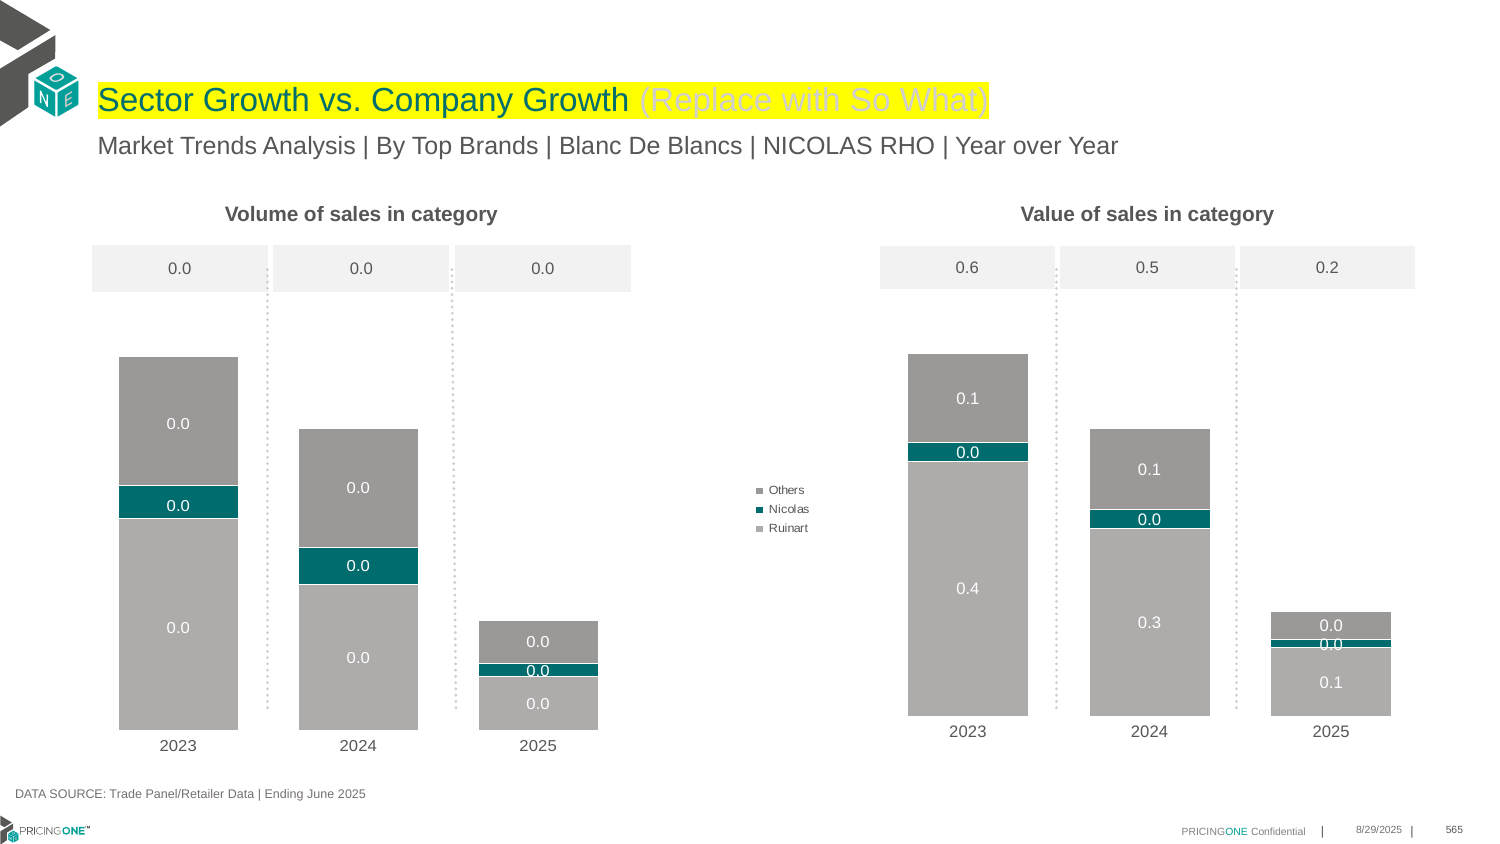

# Sector Growth vs. Company Growth (Replace with So What)
Market Trends Analysis | By Top Brands | Blanc De Blancs | NICOLAS RHO | Year over Year
| Value of sales in category |  |  |
| --- | --- | --- |
| 0.6 | 0.5 | 0.2 |
| Volume of sales in category |  |  |
| --- | --- | --- |
| 0.0 | 0.0 | 0.0 |

### Chart

| Category | Ruinart | Nicolas | Others |
|---|---|---|---|
| 2023 | 0.425968 | 0.031837 | 0.14813 |
| 2024 | 0.312978 | 0.032772 | 0.134815 |
| 2025 | 0.114873 | 0.0123 | 0.04801 |

### Chart

| Category | Ruinart | Nicolas | Others |
|---|---|---|---|
| 2023 | 0.003425 | 0.00053 | 0.002084 |
| 2024 | 0.002365 | 0.000592 | 0.001929 |
| 2025 | 0.00087 | 0.000218 | 0.000693 |
DATA SOURCE: Trade Panel/Retailer Data | Ending June 2025

8/29/2025
565